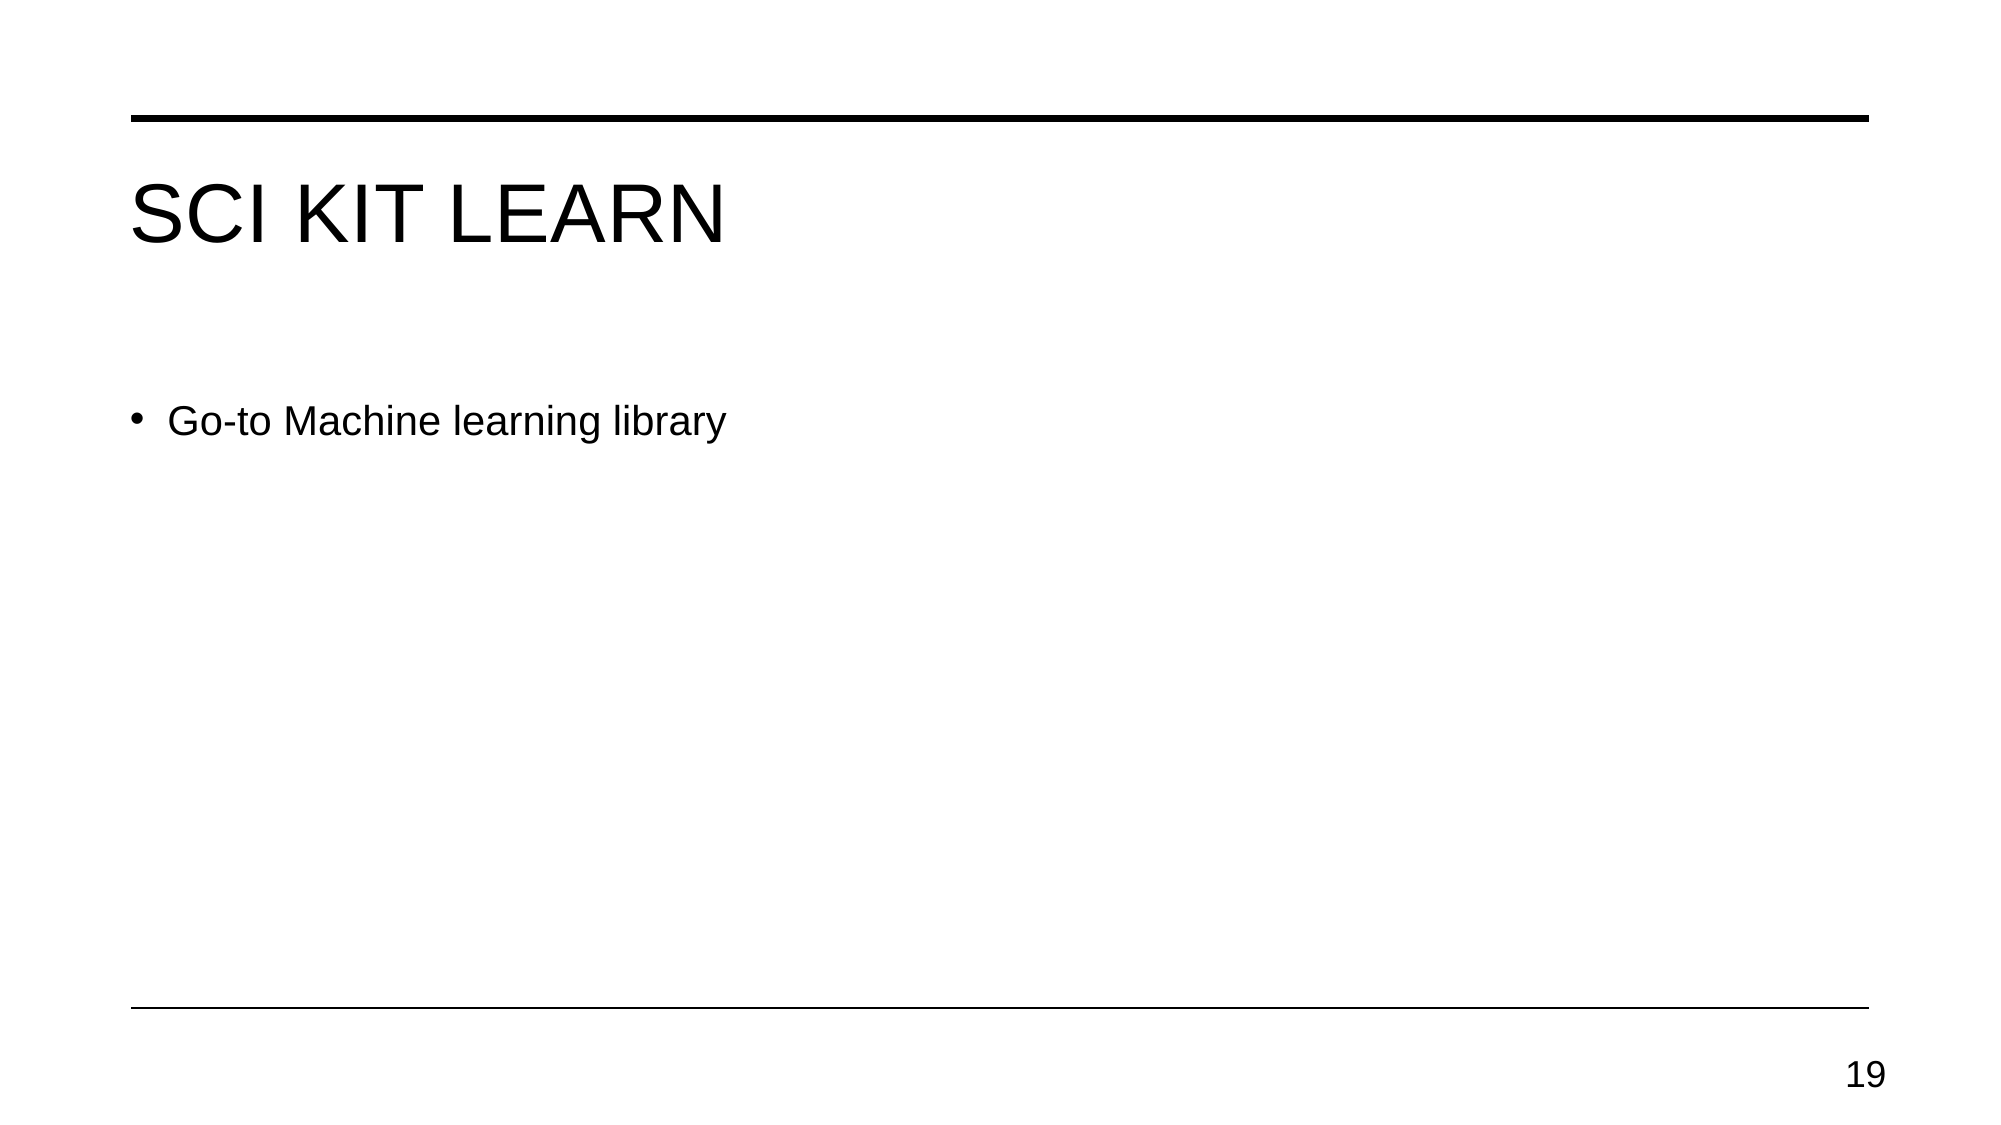

# Sci kit learn
Go-to Machine learning library
19